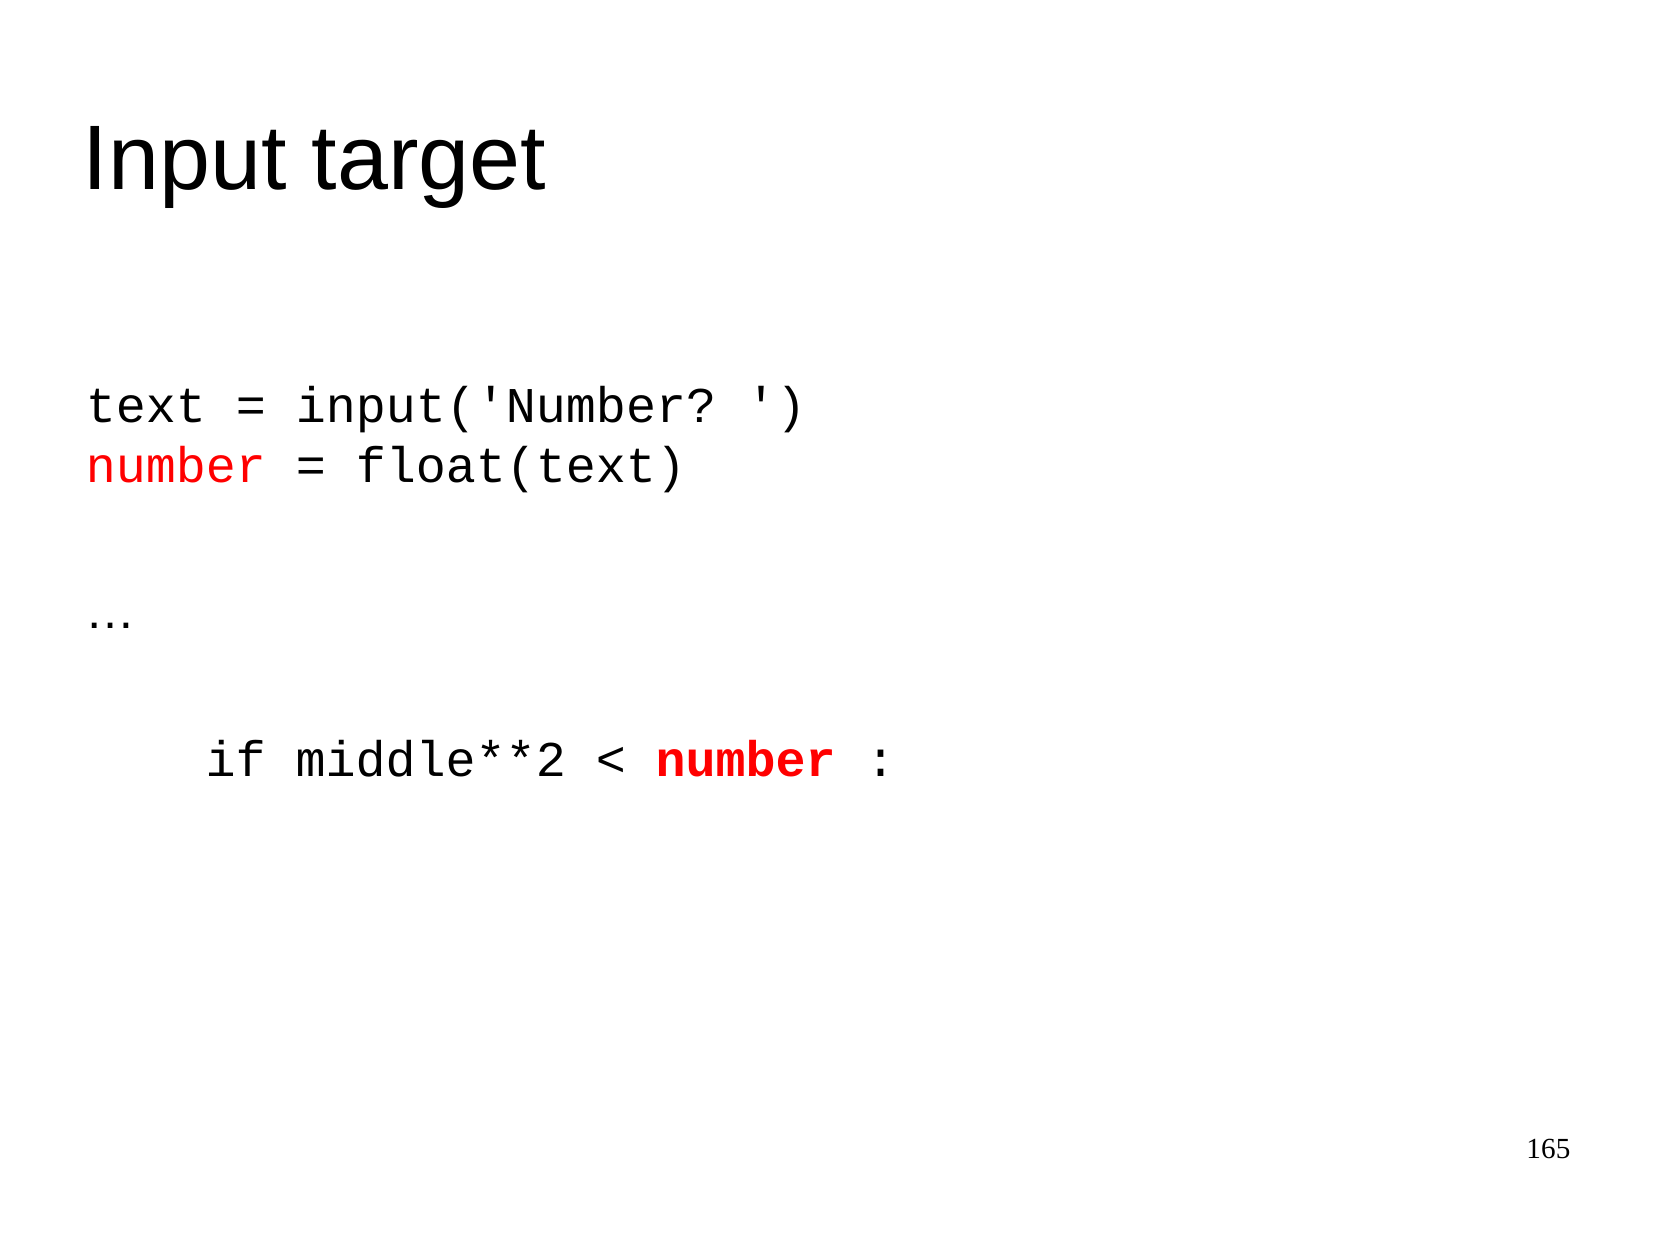

Input target
text = input('Number? ')
number = float(text)
…
if middle**2 < number :
165